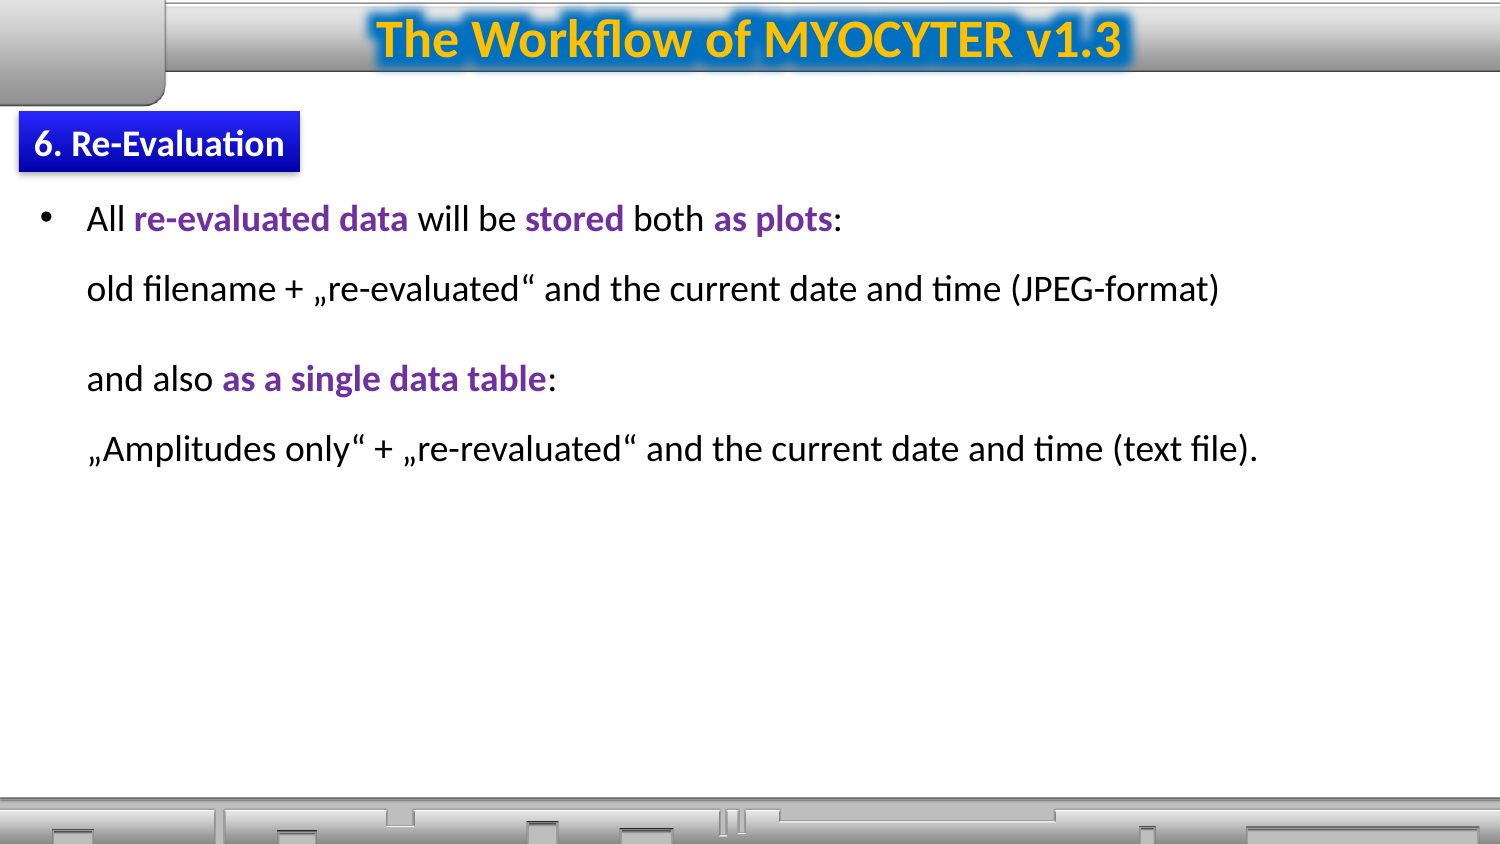

The Workflow of MYOCYTER v1.3
6. Re-Evaluation
All re-evaluated data will be stored both as plots:
old filename + „re-evaluated“ and the current date and time (JPEG-format)
and also as a single data table:
„Amplitudes only“ + „re-revaluated“ and the current date and time (text file).